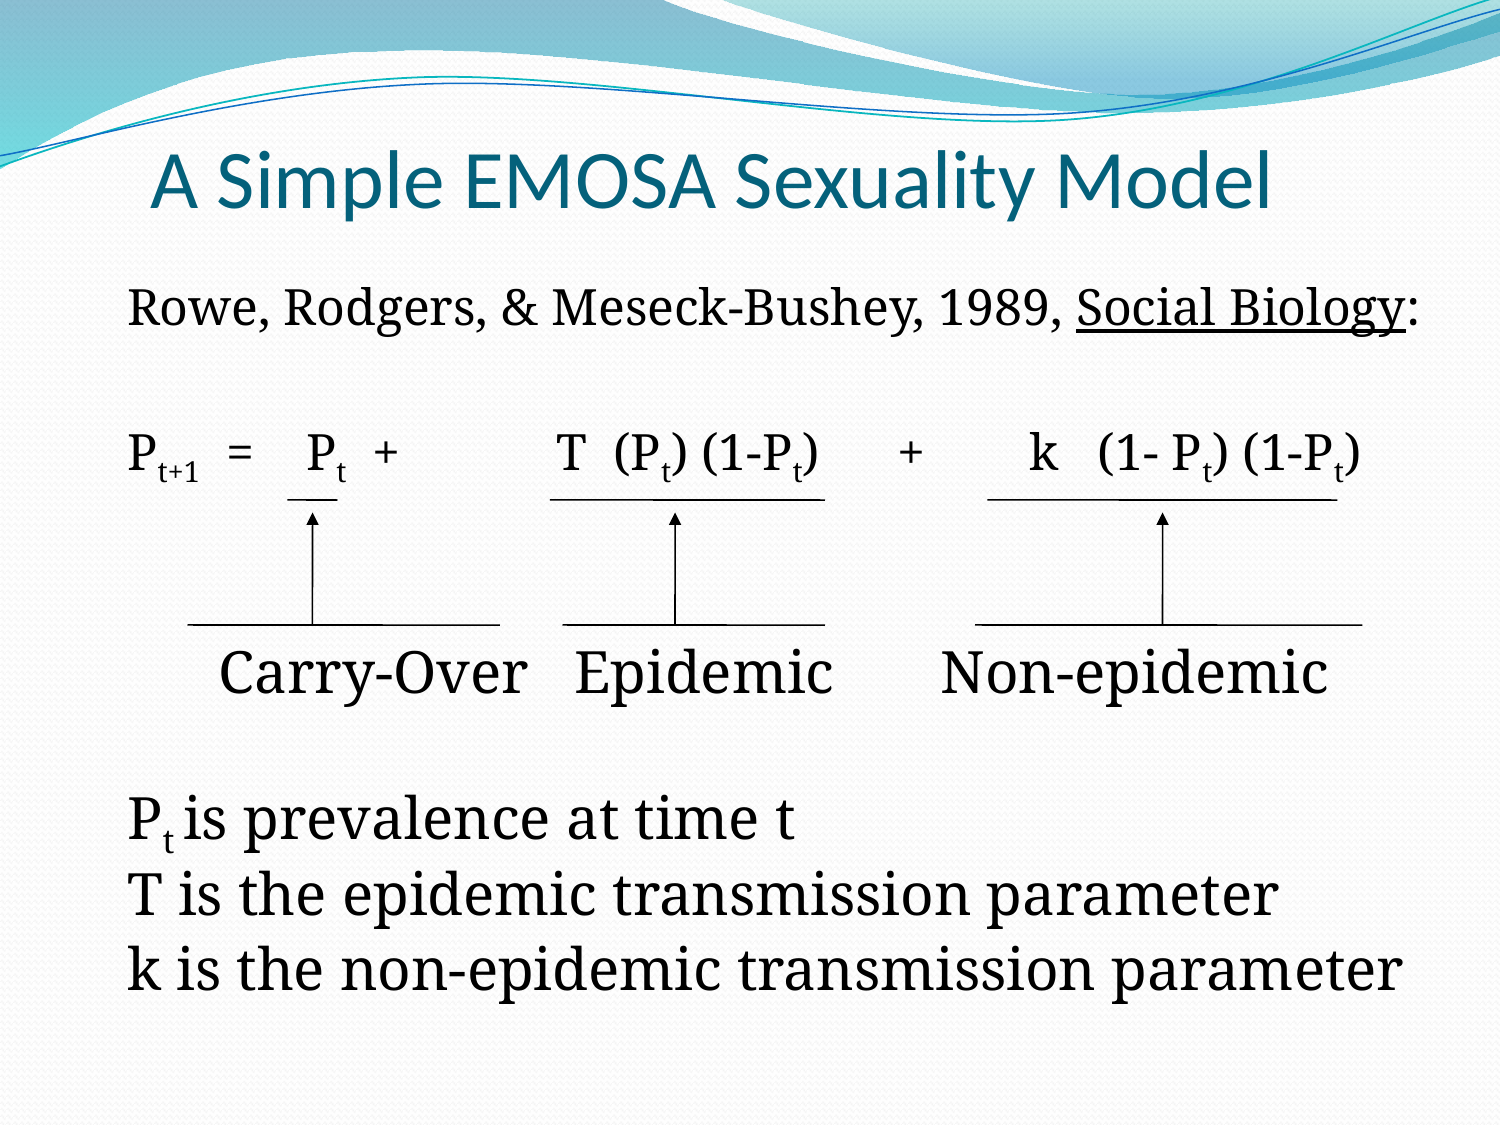

# A Simple EMOSA Sexuality Model
Rowe, Rodgers, & Meseck-Bushey, 1989, Social Biology:

Pt+1  =    Pt  +            T  (Pt) (1-Pt)      +        k   (1- Pt) (1-Pt)

      Carry-Over   Epidemic       Non-epidemic

Pt is prevalence at time t
T is the epidemic transmission parameter
k is the non-epidemic transmission parameter